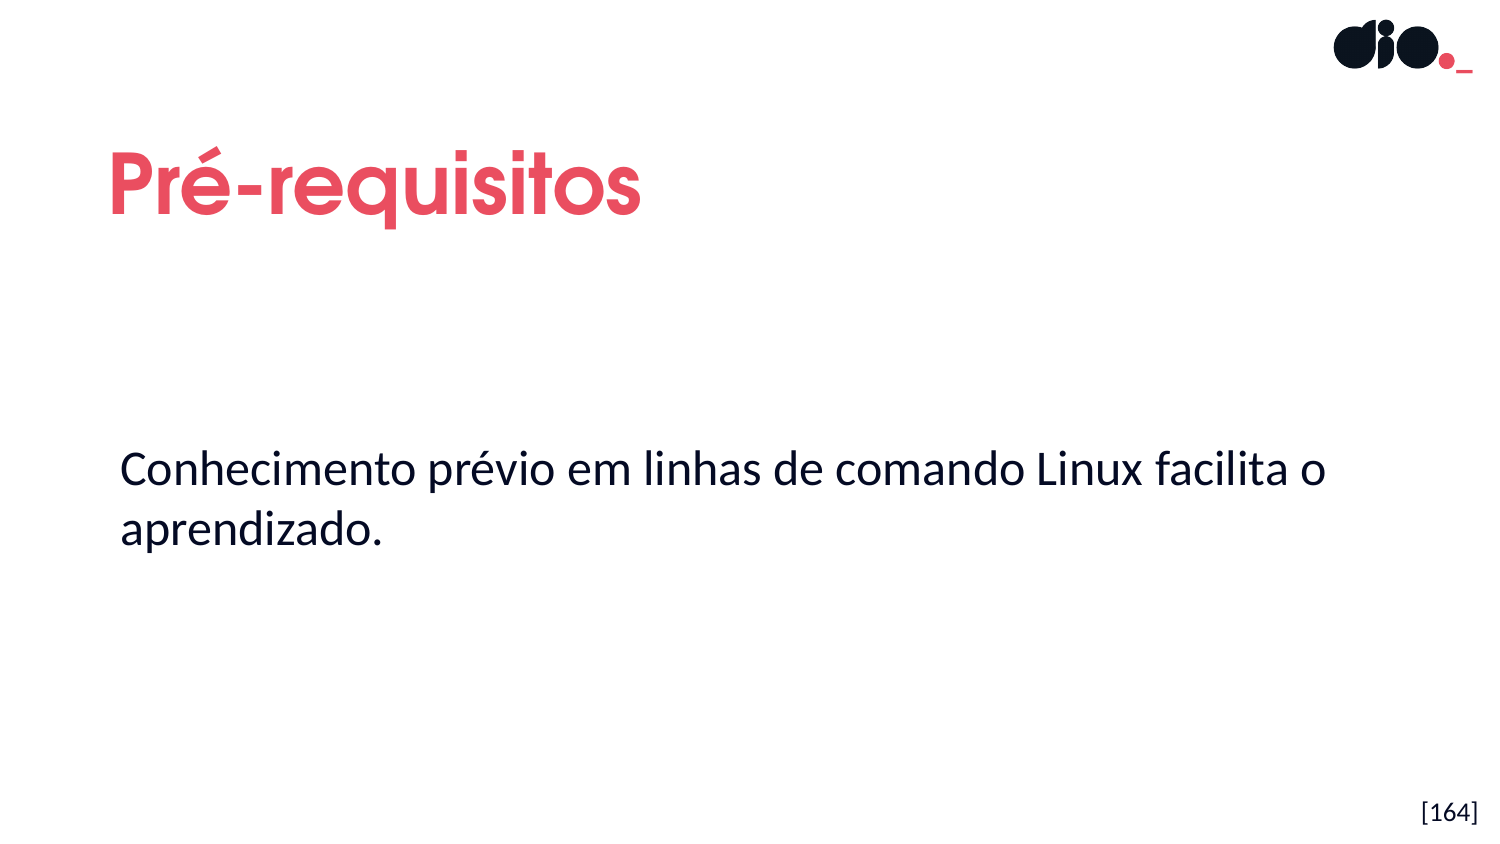

Pré-requisitos
Conhecimento prévio em linhas de comando Linux facilita o aprendizado.
[164]